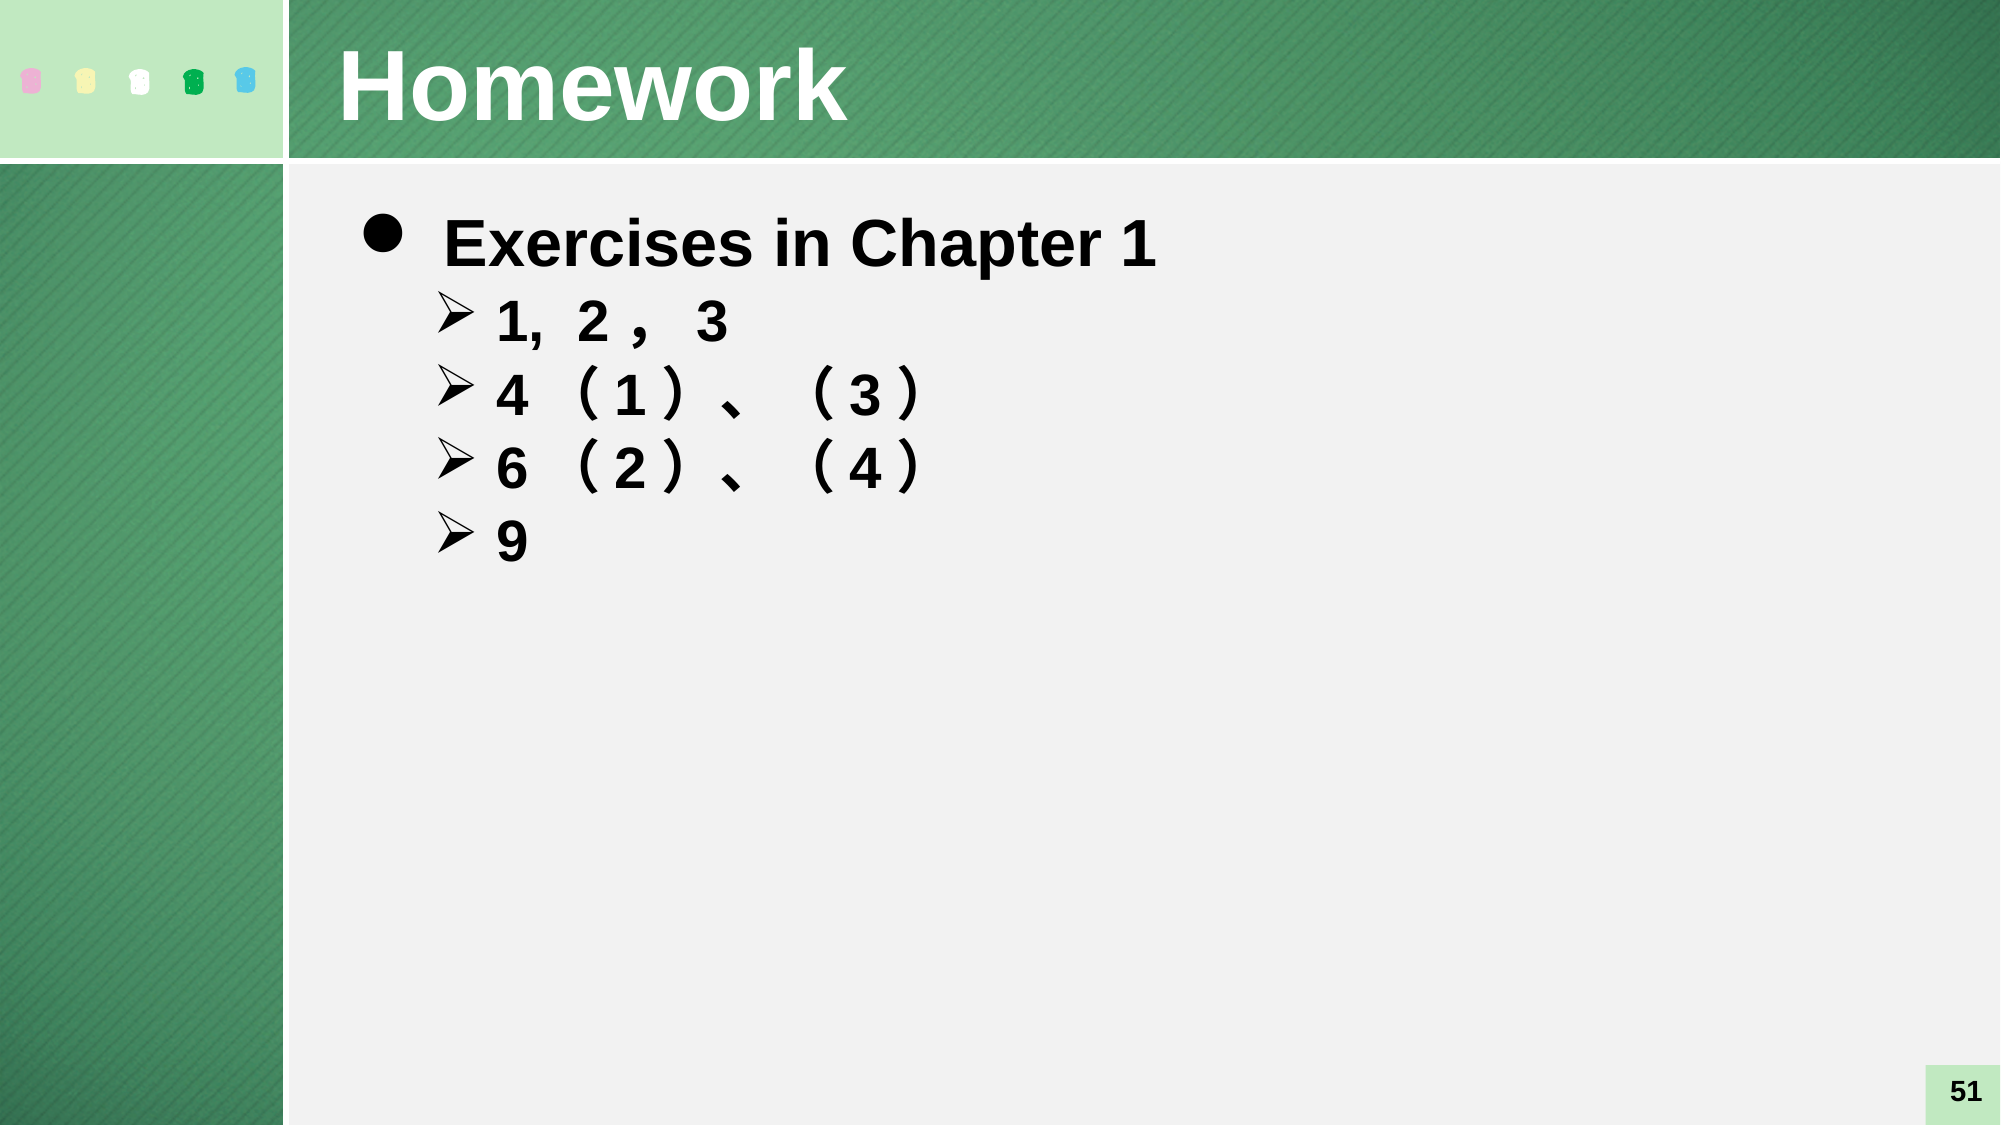

Homework

 Exercises in Chapter 1
 1,  2，3
 4（1）、（3）
 6（2）、（4）
 9
51